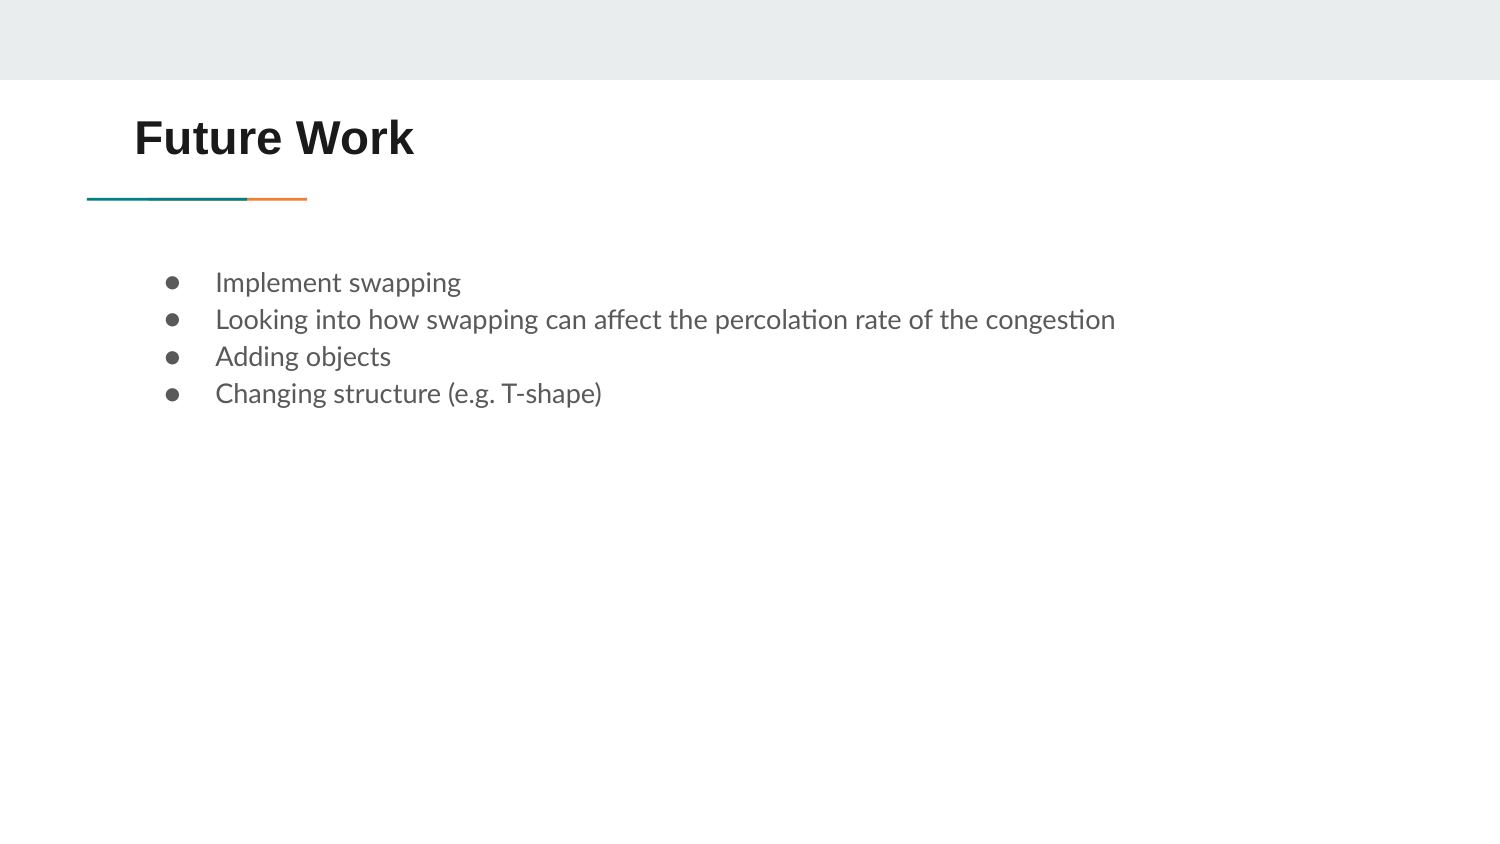

# Future Work
Implement swapping
Looking into how swapping can affect the percolation rate of the congestion
Adding objects
Changing structure (e.g. T-shape)